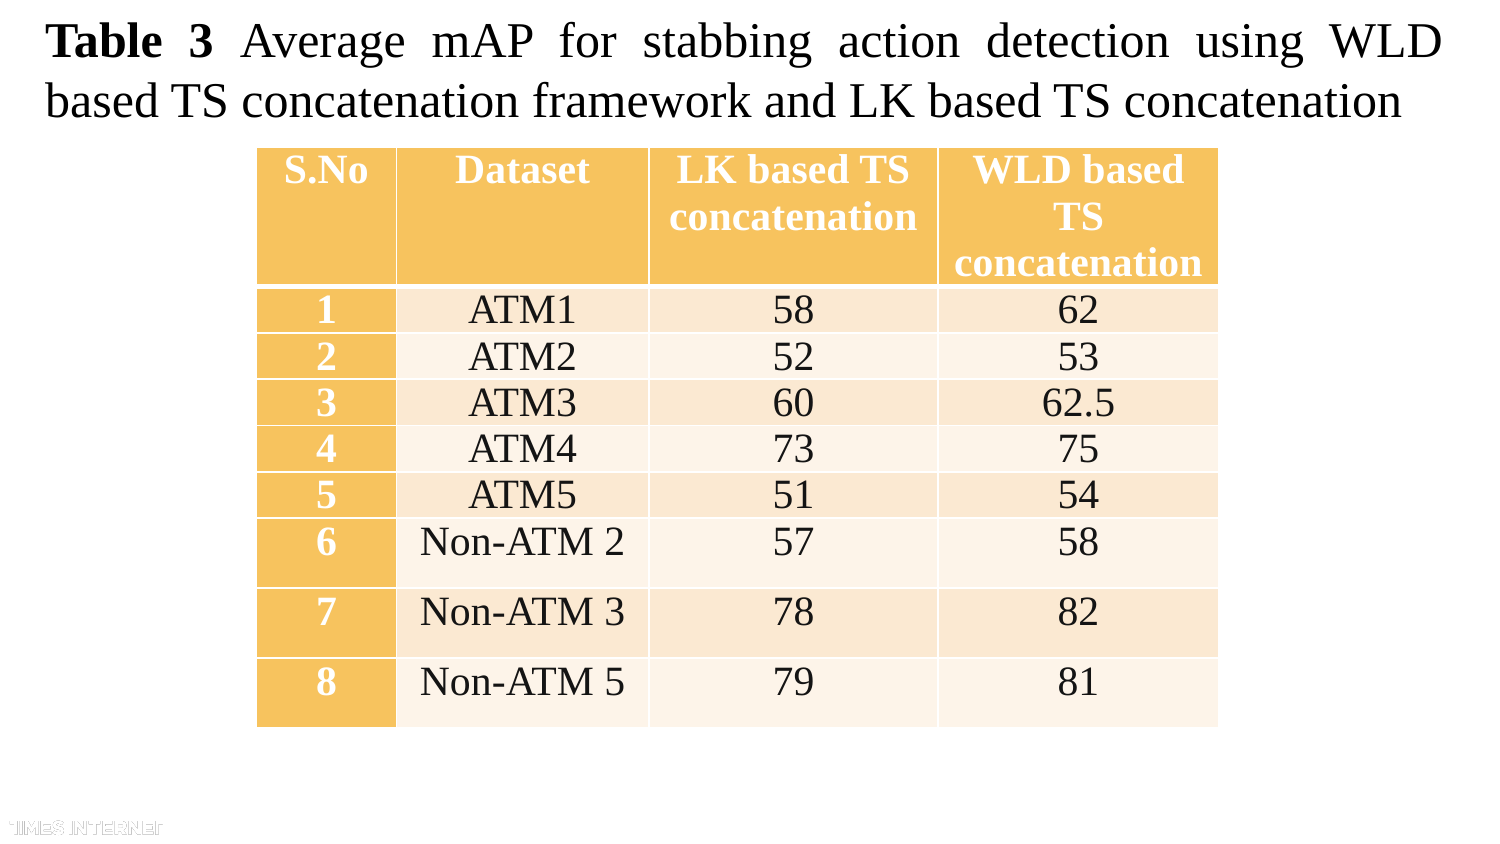

Table 3 Average mAP for stabbing action detection using WLD based TS concatenation framework and LK based TS concatenation
| S.No | Dataset | LK based TS concatenation | WLD based TS concatenation |
| --- | --- | --- | --- |
| 1 | ATM1 | 58 | 62 |
| 2 | ATM2 | 52 | 53 |
| 3 | ATM3 | 60 | 62.5 |
| 4 | ATM4 | 73 | 75 |
| 5 | ATM5 | 51 | 54 |
| 6 | Non-ATM 2 | 57 | 58 |
| 7 | Non-ATM 3 | 78 | 82 |
| 8 | Non-ATM 5 | 79 | 81 |